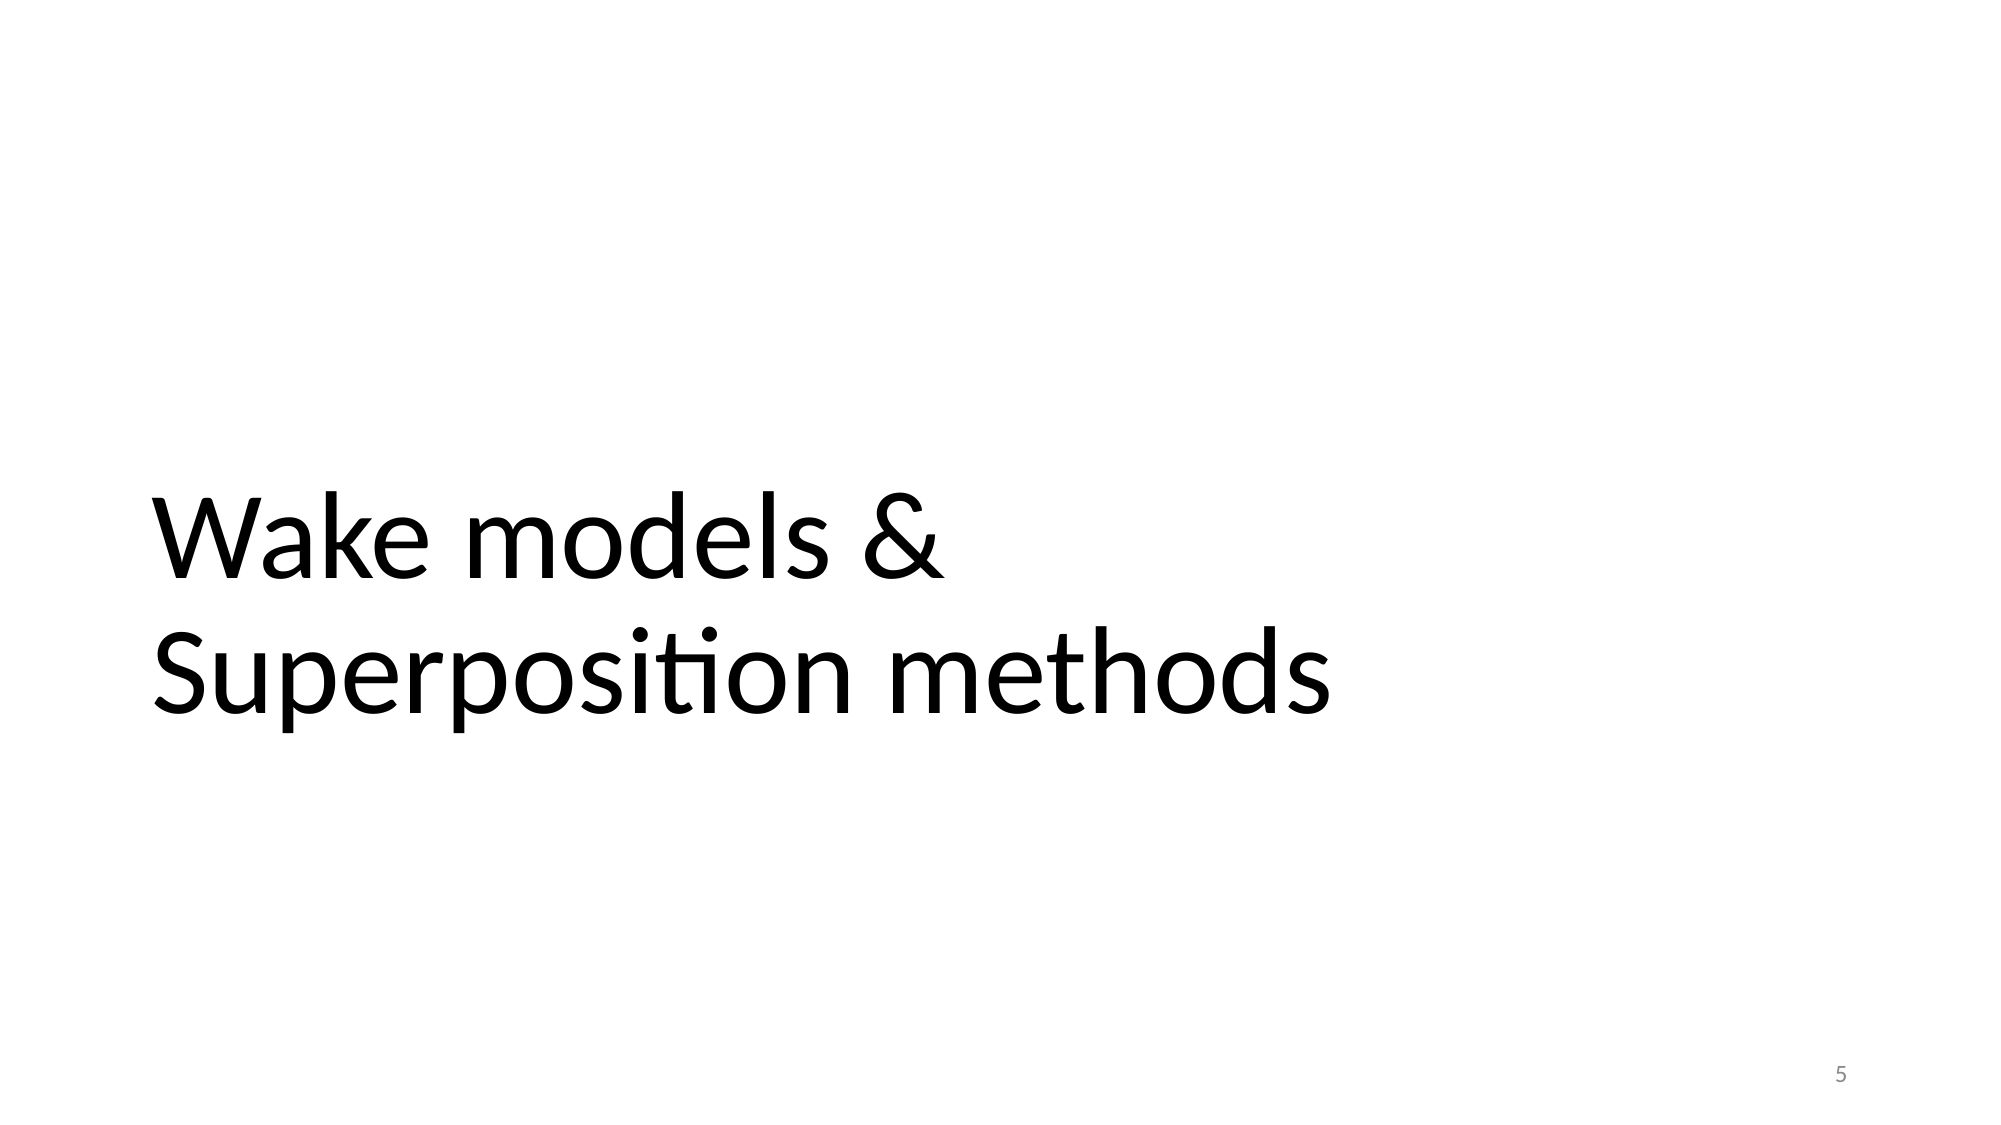

# Wake models & Superposition methods

5